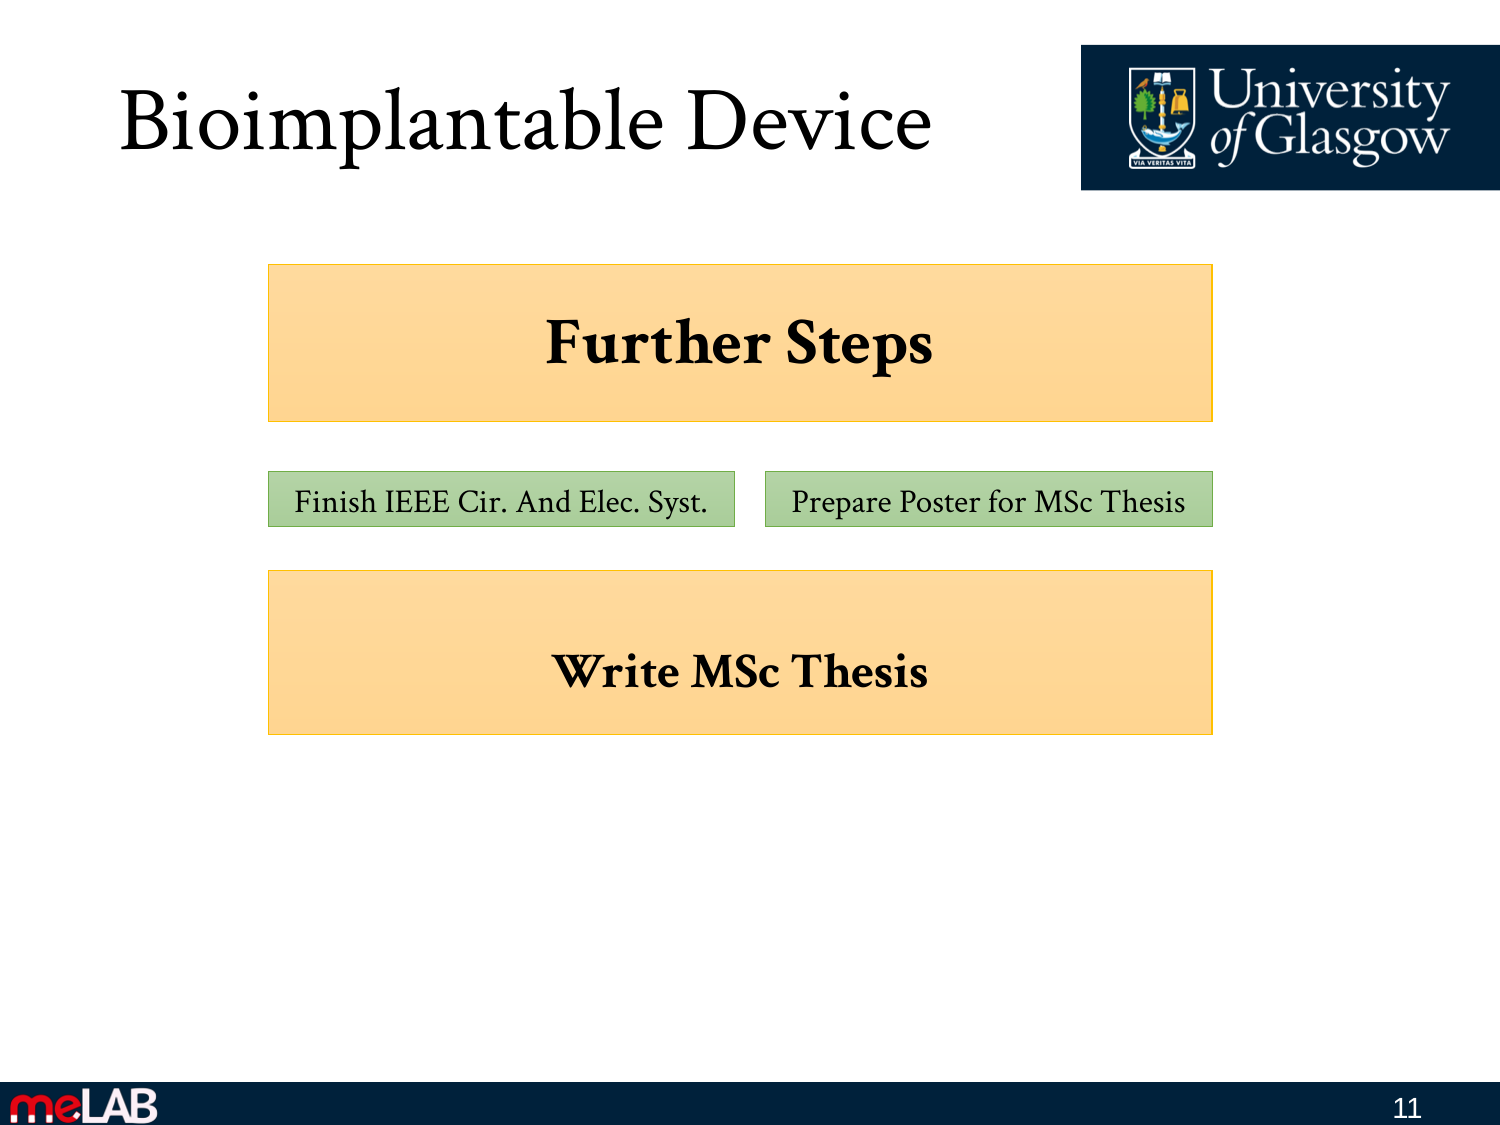

# Bioimplantable Device

Further Steps

Finish IEEE Cir. And Elec. Syst.
Prepare Poster for MSc Thesis
Write MSc Thesis